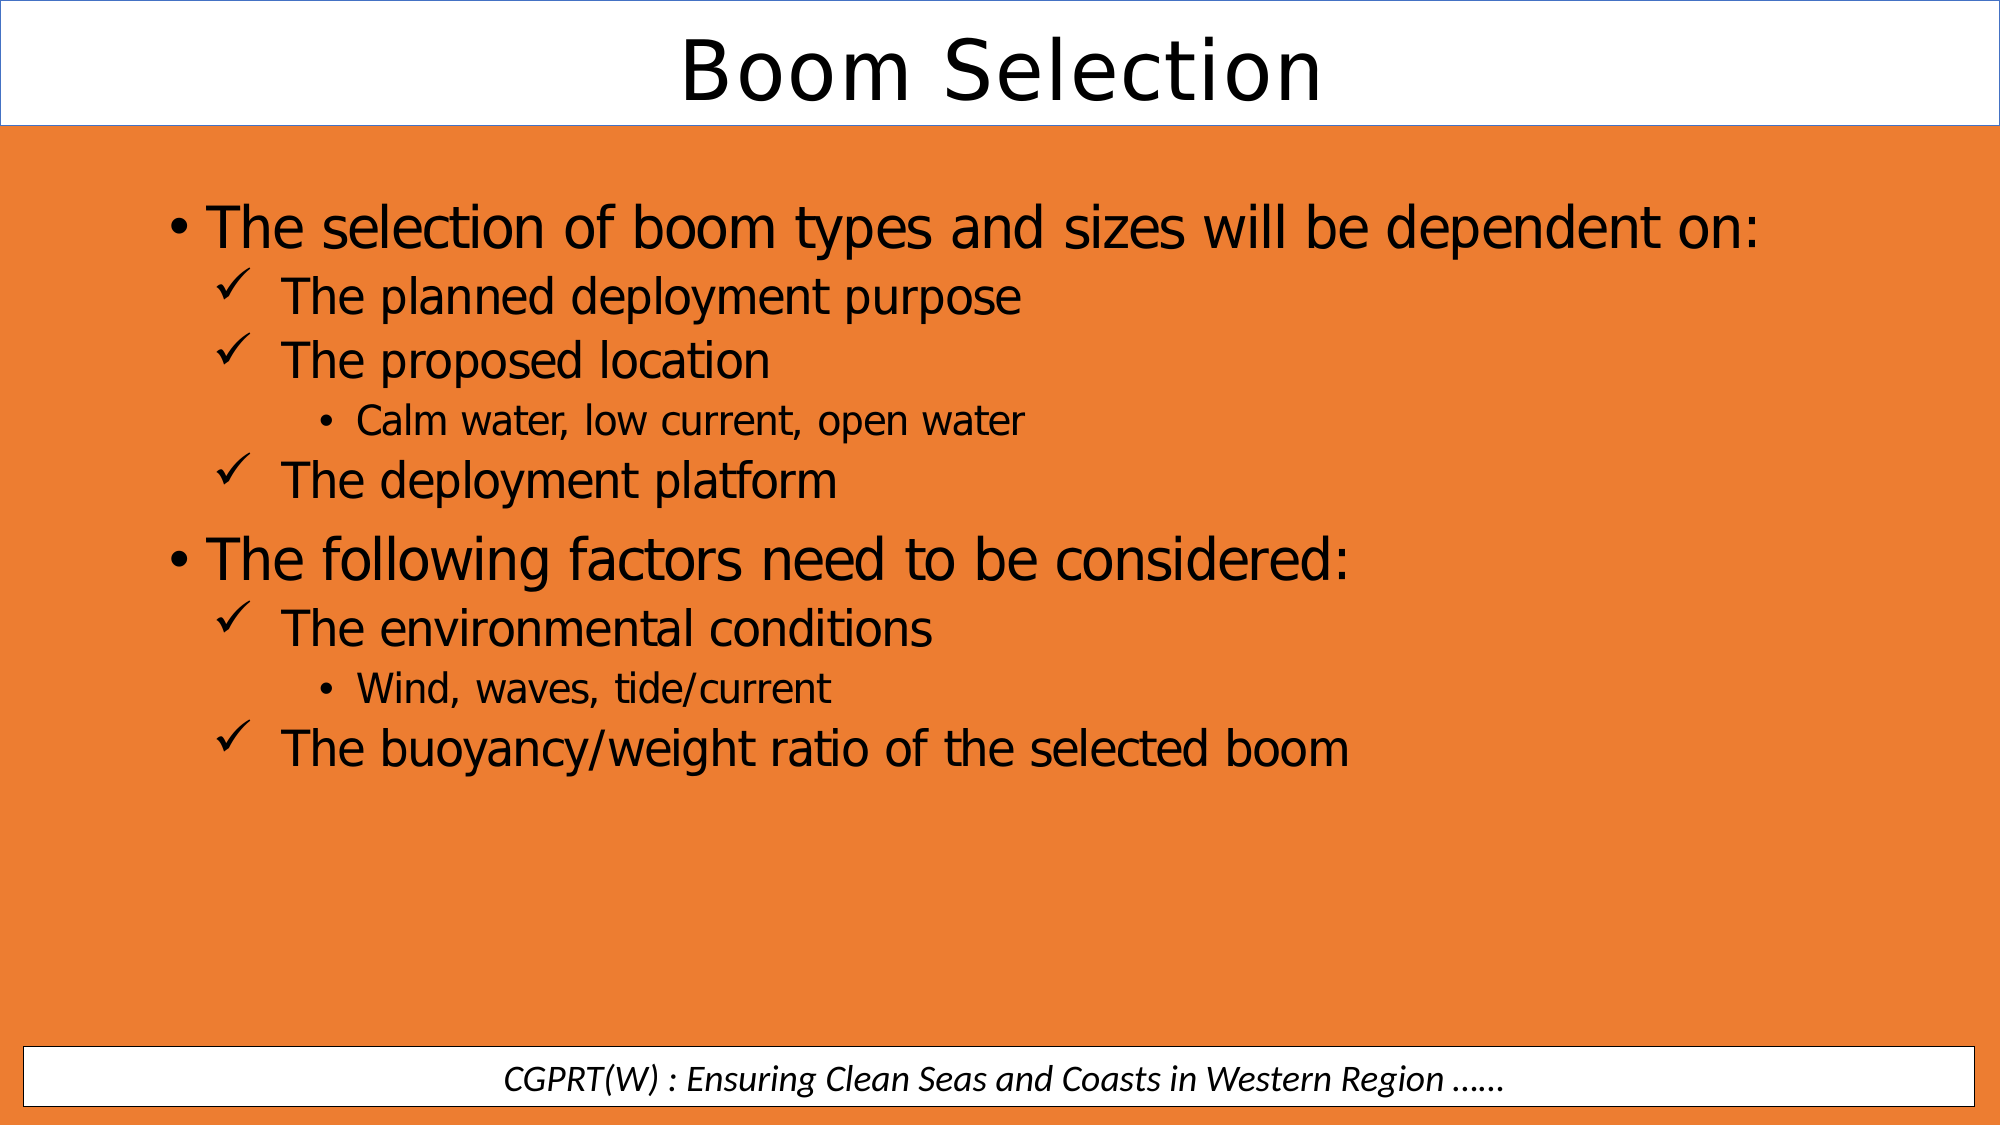

Boom Selection
The selection of boom types and sizes will be dependent on:
The planned deployment purpose
The proposed location
Calm water, low current, open water
The deployment platform
The following factors need to be considered:
The environmental conditions
Wind, waves, tide/current
The buoyancy/weight ratio of the selected boom

 CGPRT(W) : Ensuring Clean Seas and Coasts in Western Region ……